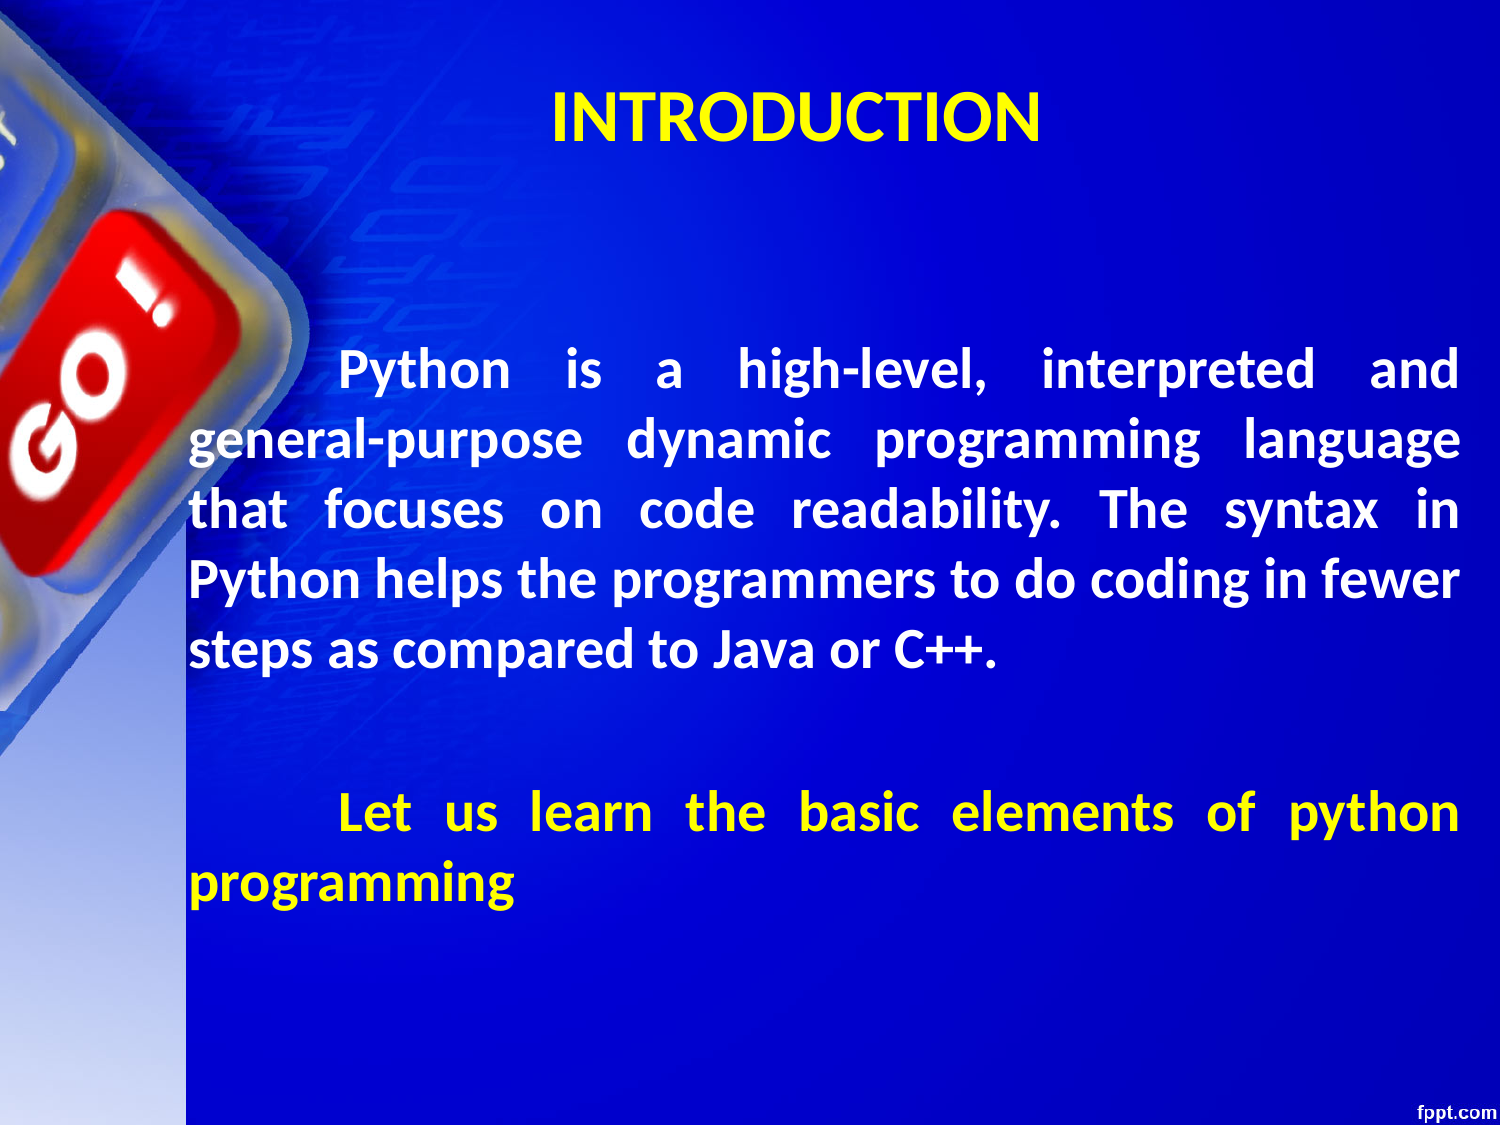

# INTRODUCTION

		Python is a high-level, interpreted and general-purpose dynamic programming language that focuses on code readability. The syntax in Python helps the programmers to do coding in fewer steps as compared to Java or C++.

		Let us learn the basic elements of python programming